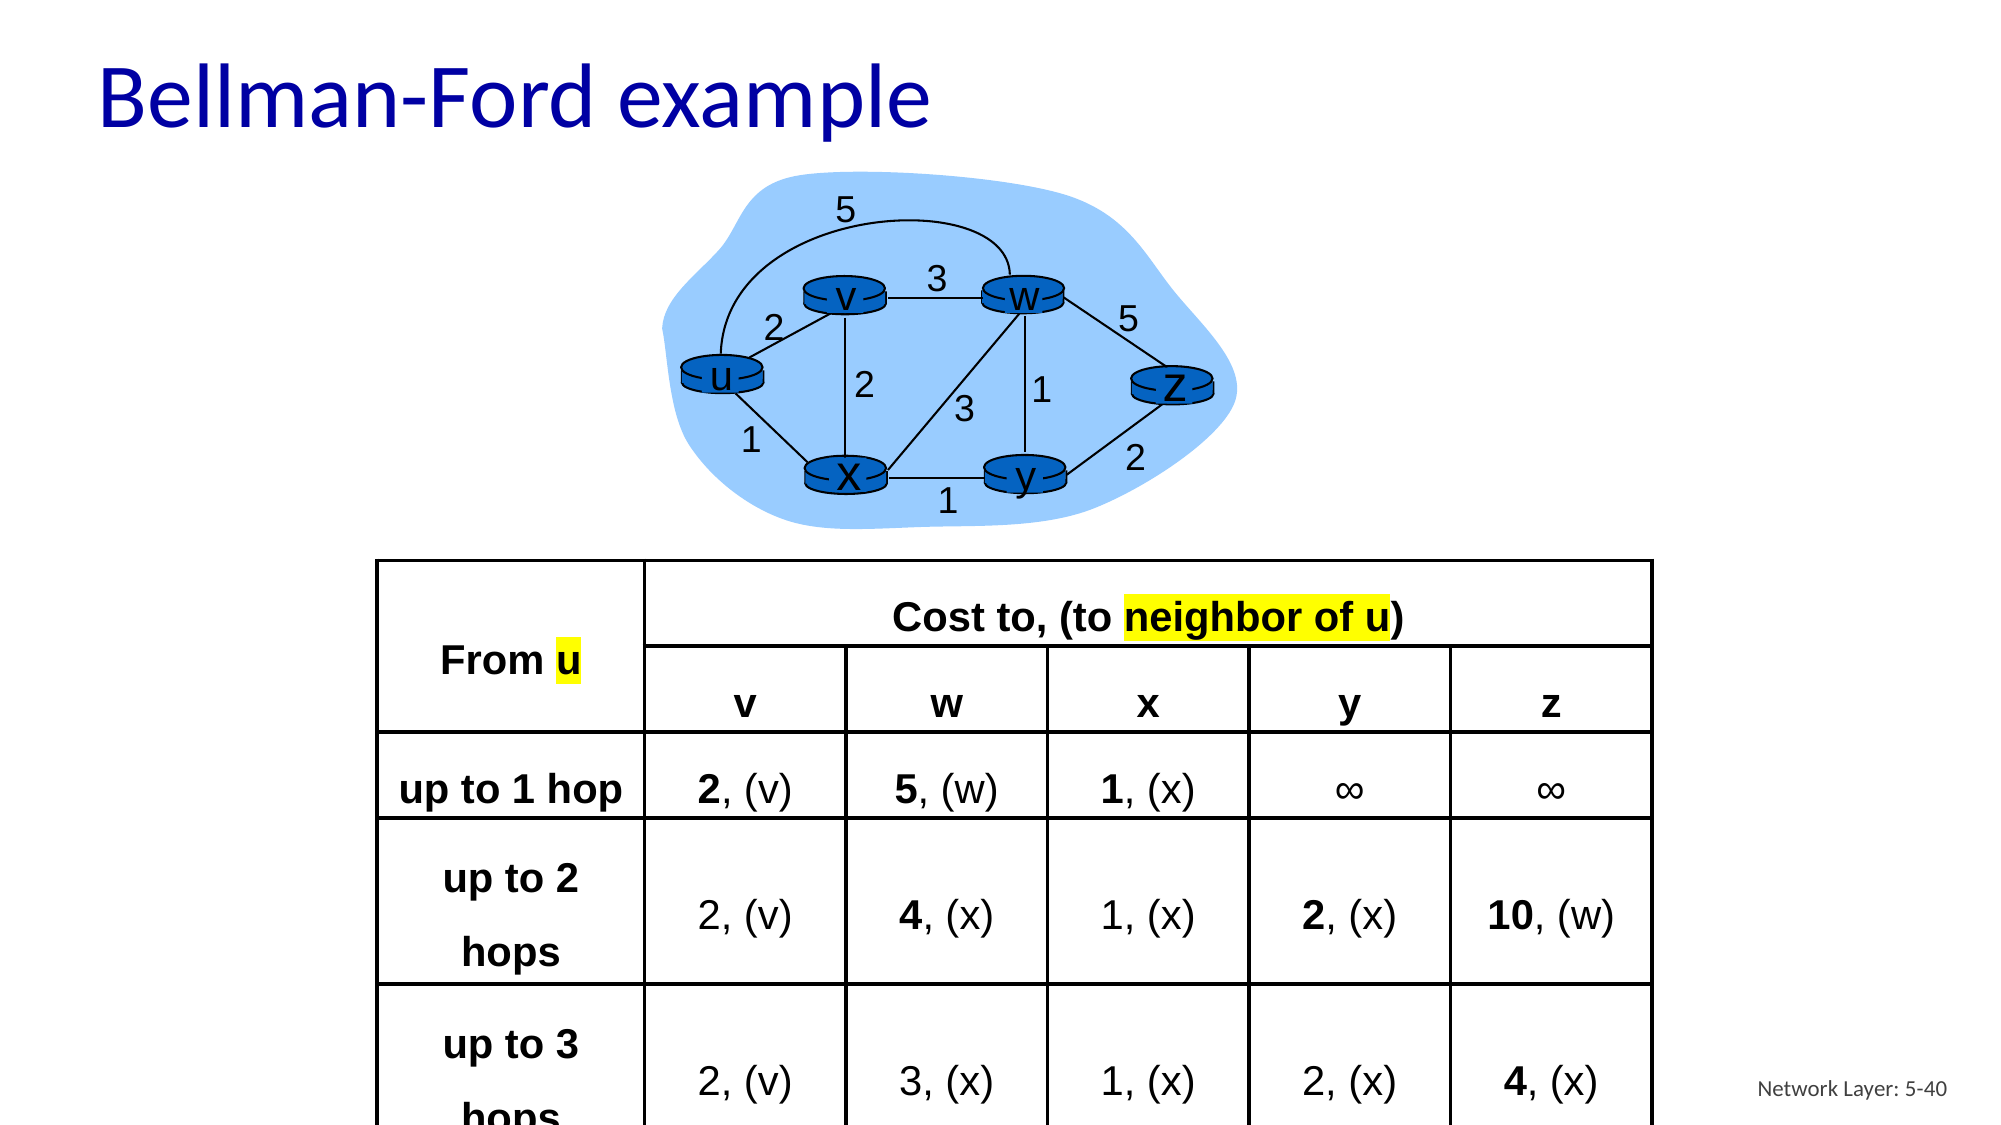

# Bellman-Ford example

5

3
v

w

5

2

u

z

2

1

3

1
2
x

y

1

| From u | Cost to, (to neighbor of u) |  |  |  |  |
| --- | --- | --- | --- | --- | --- |
|  | v | w | x | y | z |
| up to 1 hop | 2, (v) | 5, (w) | 1, (x) | ∞ | ∞ |
| up to 2 hops | 2, (v) | 4, (x) | 1, (x) | 2, (x) | 10, (w) |
| up to 3 hops | 2, (v) | 3, (x) | 1, (x) | 2, (x) | 4, (x) |
| up to 4 hops | 2, (v) | 3, (x) | 1, (x) | 2, (x) | 4, (x) |
| up to 5 hops | 2, (v) | 3, (x) | 1, (x) | 2, (x) | 4, (x) |
Network Layer: 5-40